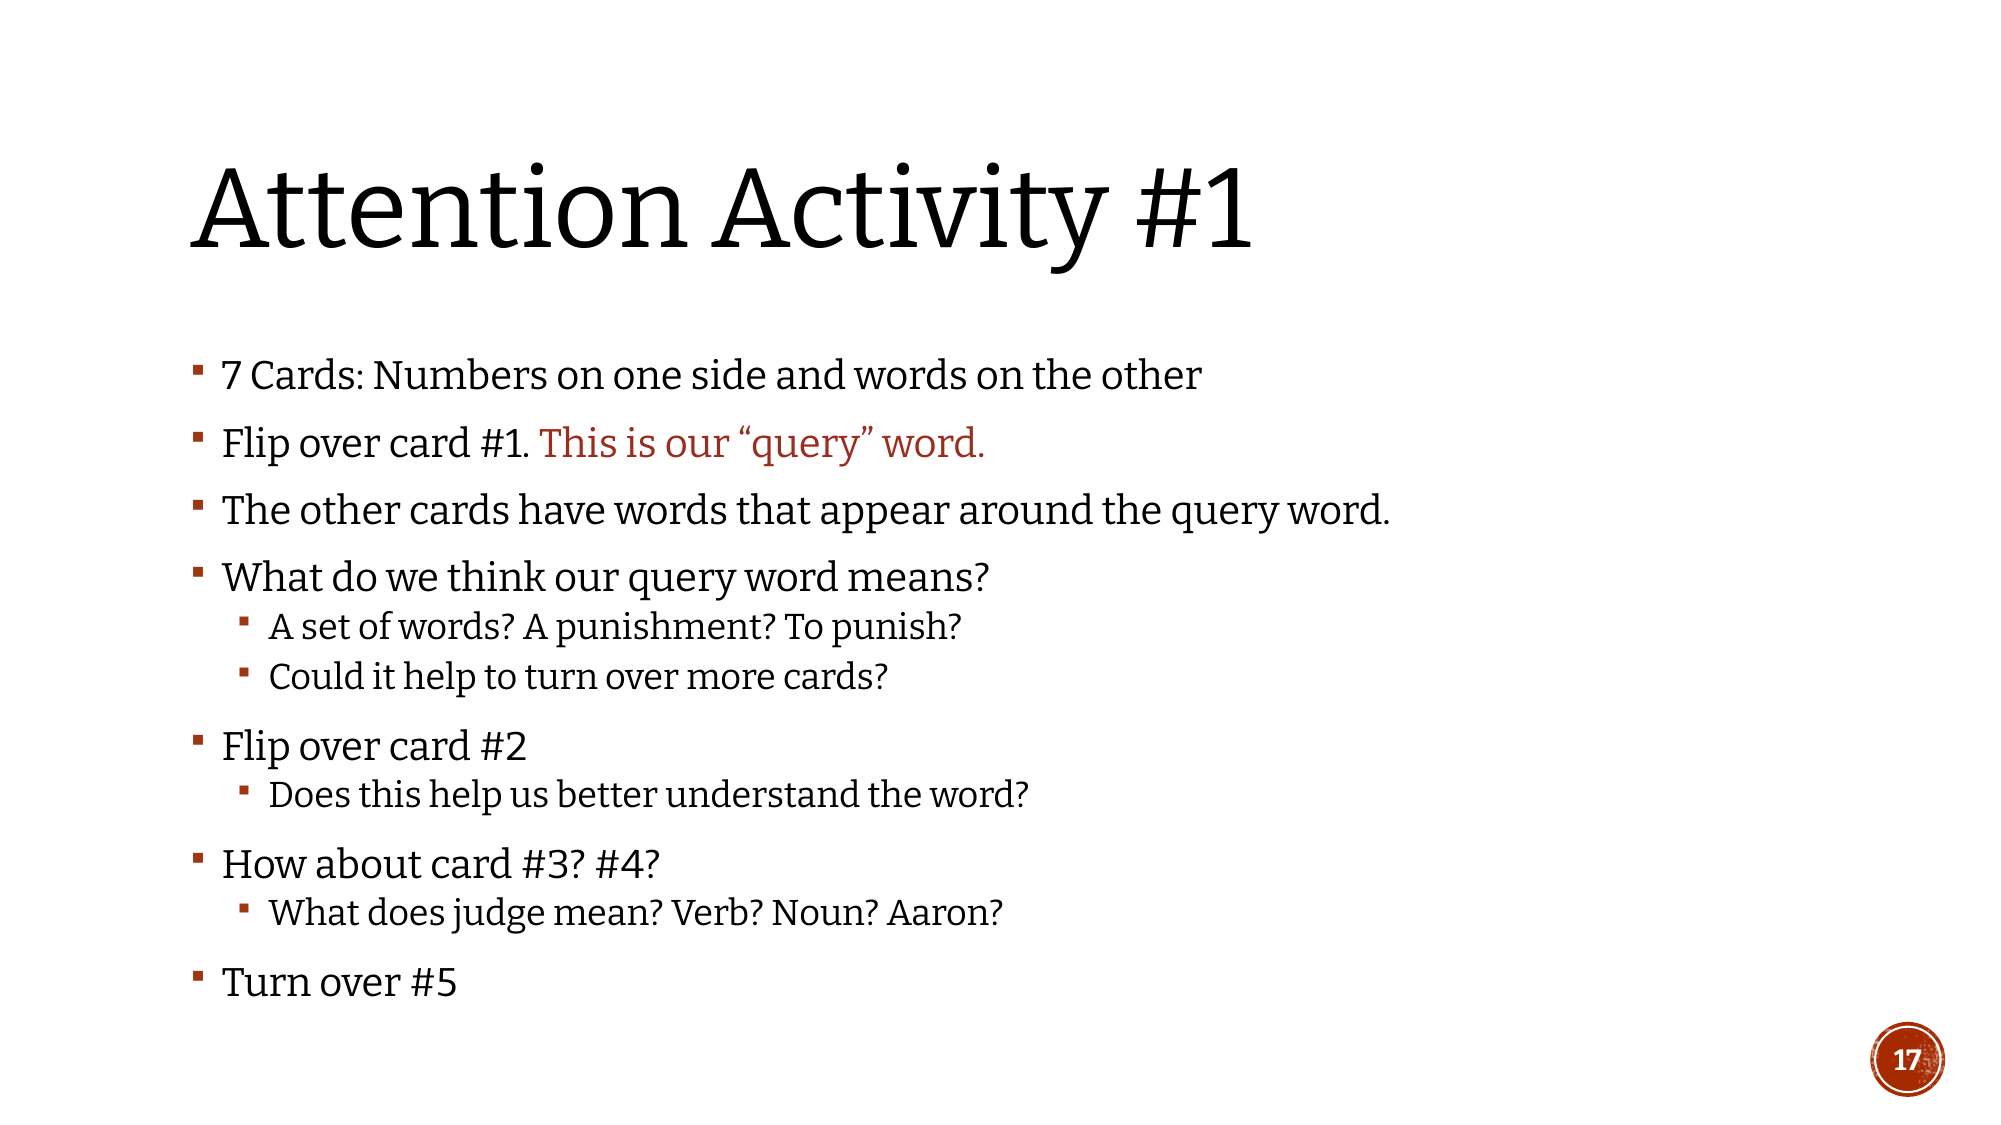

# Attention Activity #1
7 Cards: Numbers on one side and words on the other
Flip over card #1. This is our “query” word.
The other cards have words that appear around the query word.
What do we think our query word means?
A set of words? A punishment? To punish?
Could it help to turn over more cards?
Flip over card #2
Does this help us better understand the word?
How about card #3? #4?
What does judge mean? Verb? Noun? Aaron?
Turn over #5
17